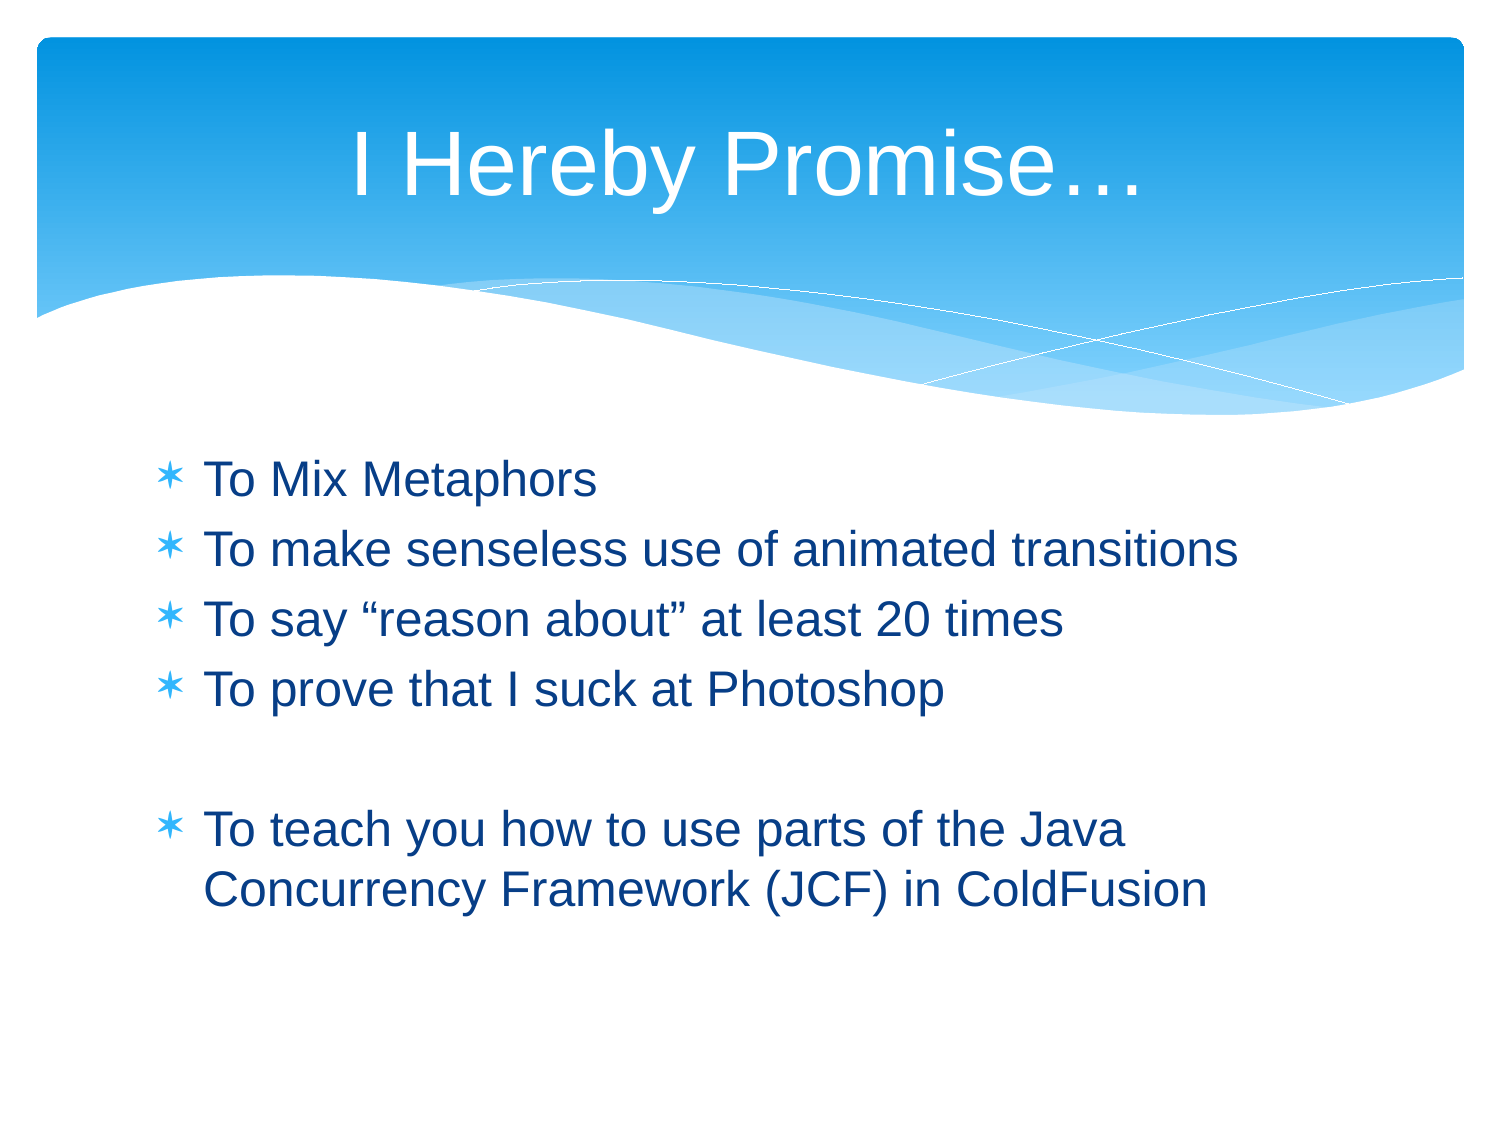

# I Hereby Promise…
To Mix Metaphors
To make senseless use of animated transitions
To say “reason about” at least 20 times
To prove that I suck at Photoshop

To teach you how to use parts of the Java Concurrency Framework (JCF) in ColdFusion